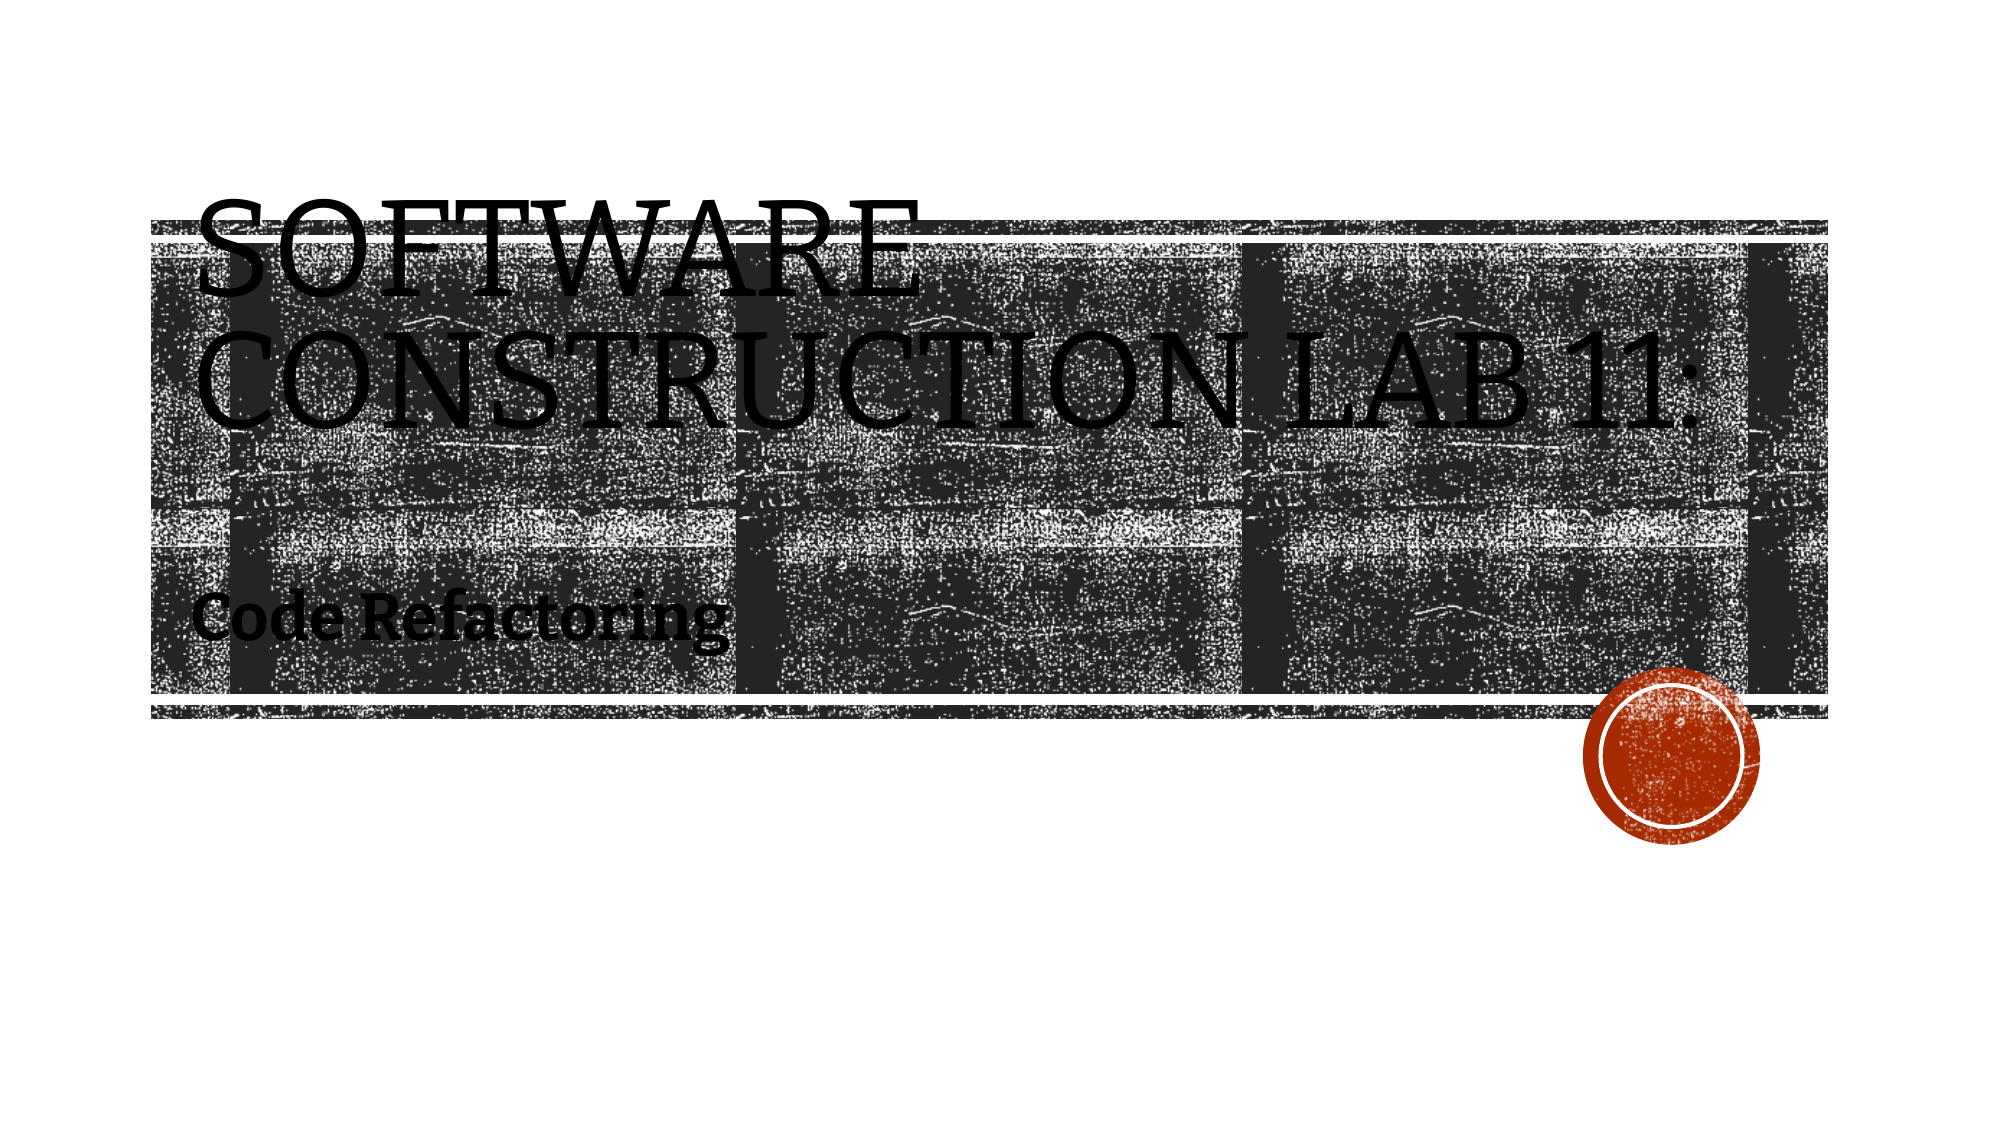

# Software construction lab 11:
Code Refactoring